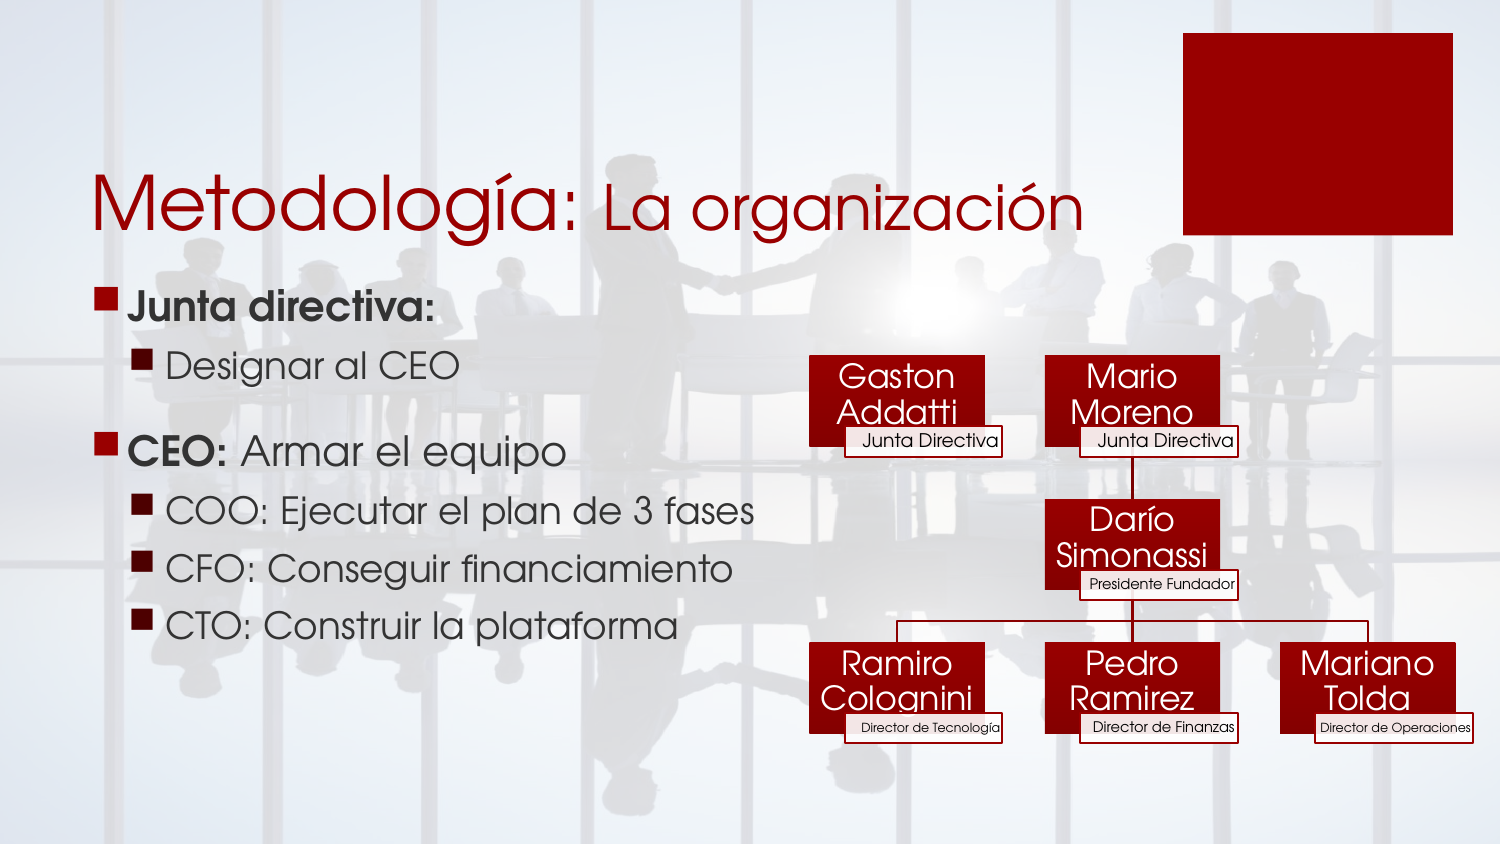

# Metodología: La organización
Gaston Addatti
Junta Directiva
Mario Moreno
Junta Directiva
Darío Simonassi
Presidente Fundador
Ramiro Colognini
Director de Tecnología
Pedro Ramirez
Director de Finanzas
Mariano Tolda
Director de Operaciones
Junta directiva:
Designar al CEO
CEO: Armar el equipo
COO: Ejecutar el plan de 3 fases
CFO: Conseguir financiamiento
CTO: Construir la plataforma